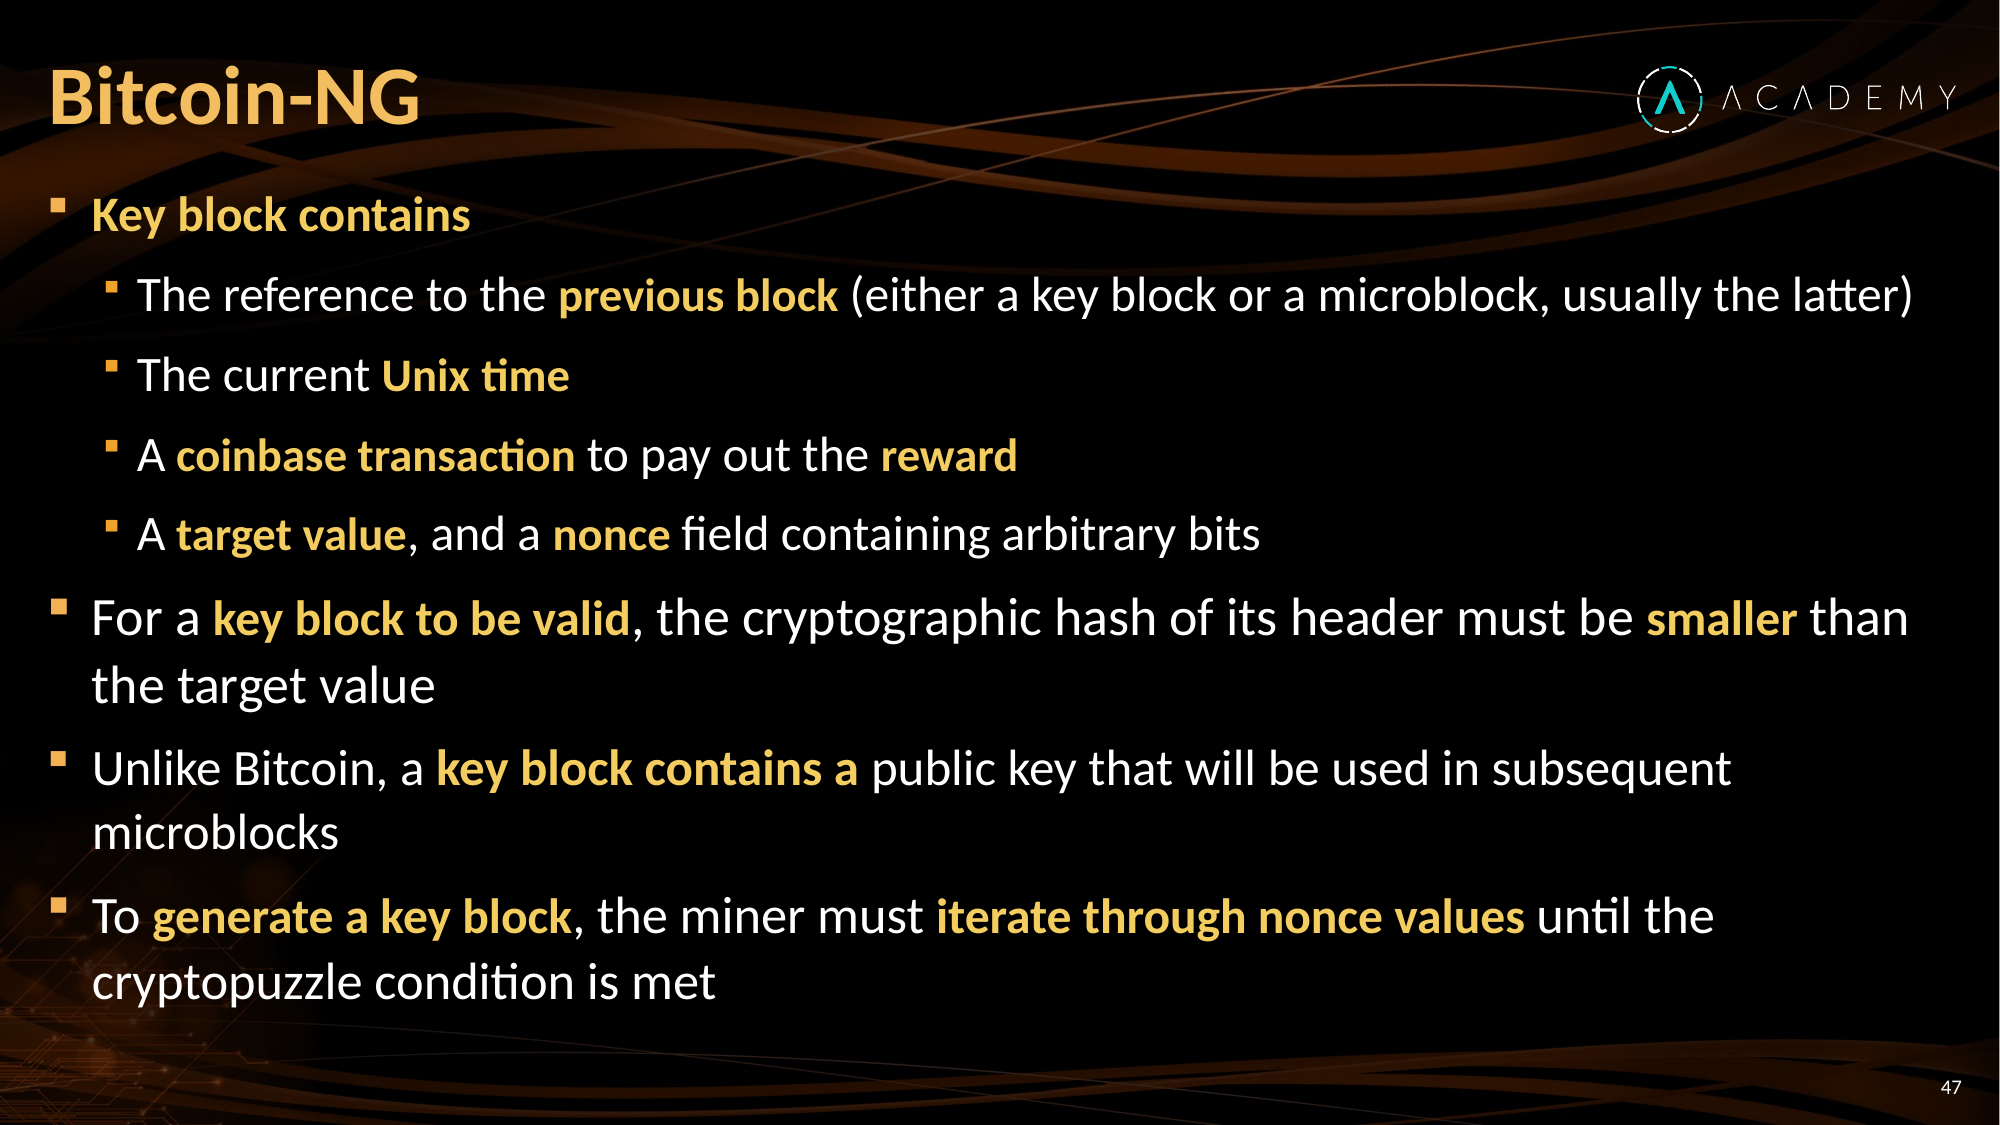

# Bitcoin-NG
Key block contains
The reference to the previous block (either a key block or a microblock, usually the latter)
The current Unix time
A coinbase transaction to pay out the reward
A target value, and a nonce field containing arbitrary bits
For a key block to be valid, the cryptographic hash of its header must be smaller than the target value
Unlike Bitcoin, a key block contains a public key that will be used in subsequent microblocks
To generate a key block, the miner must iterate through nonce values until the cryptopuzzle condition is met

47